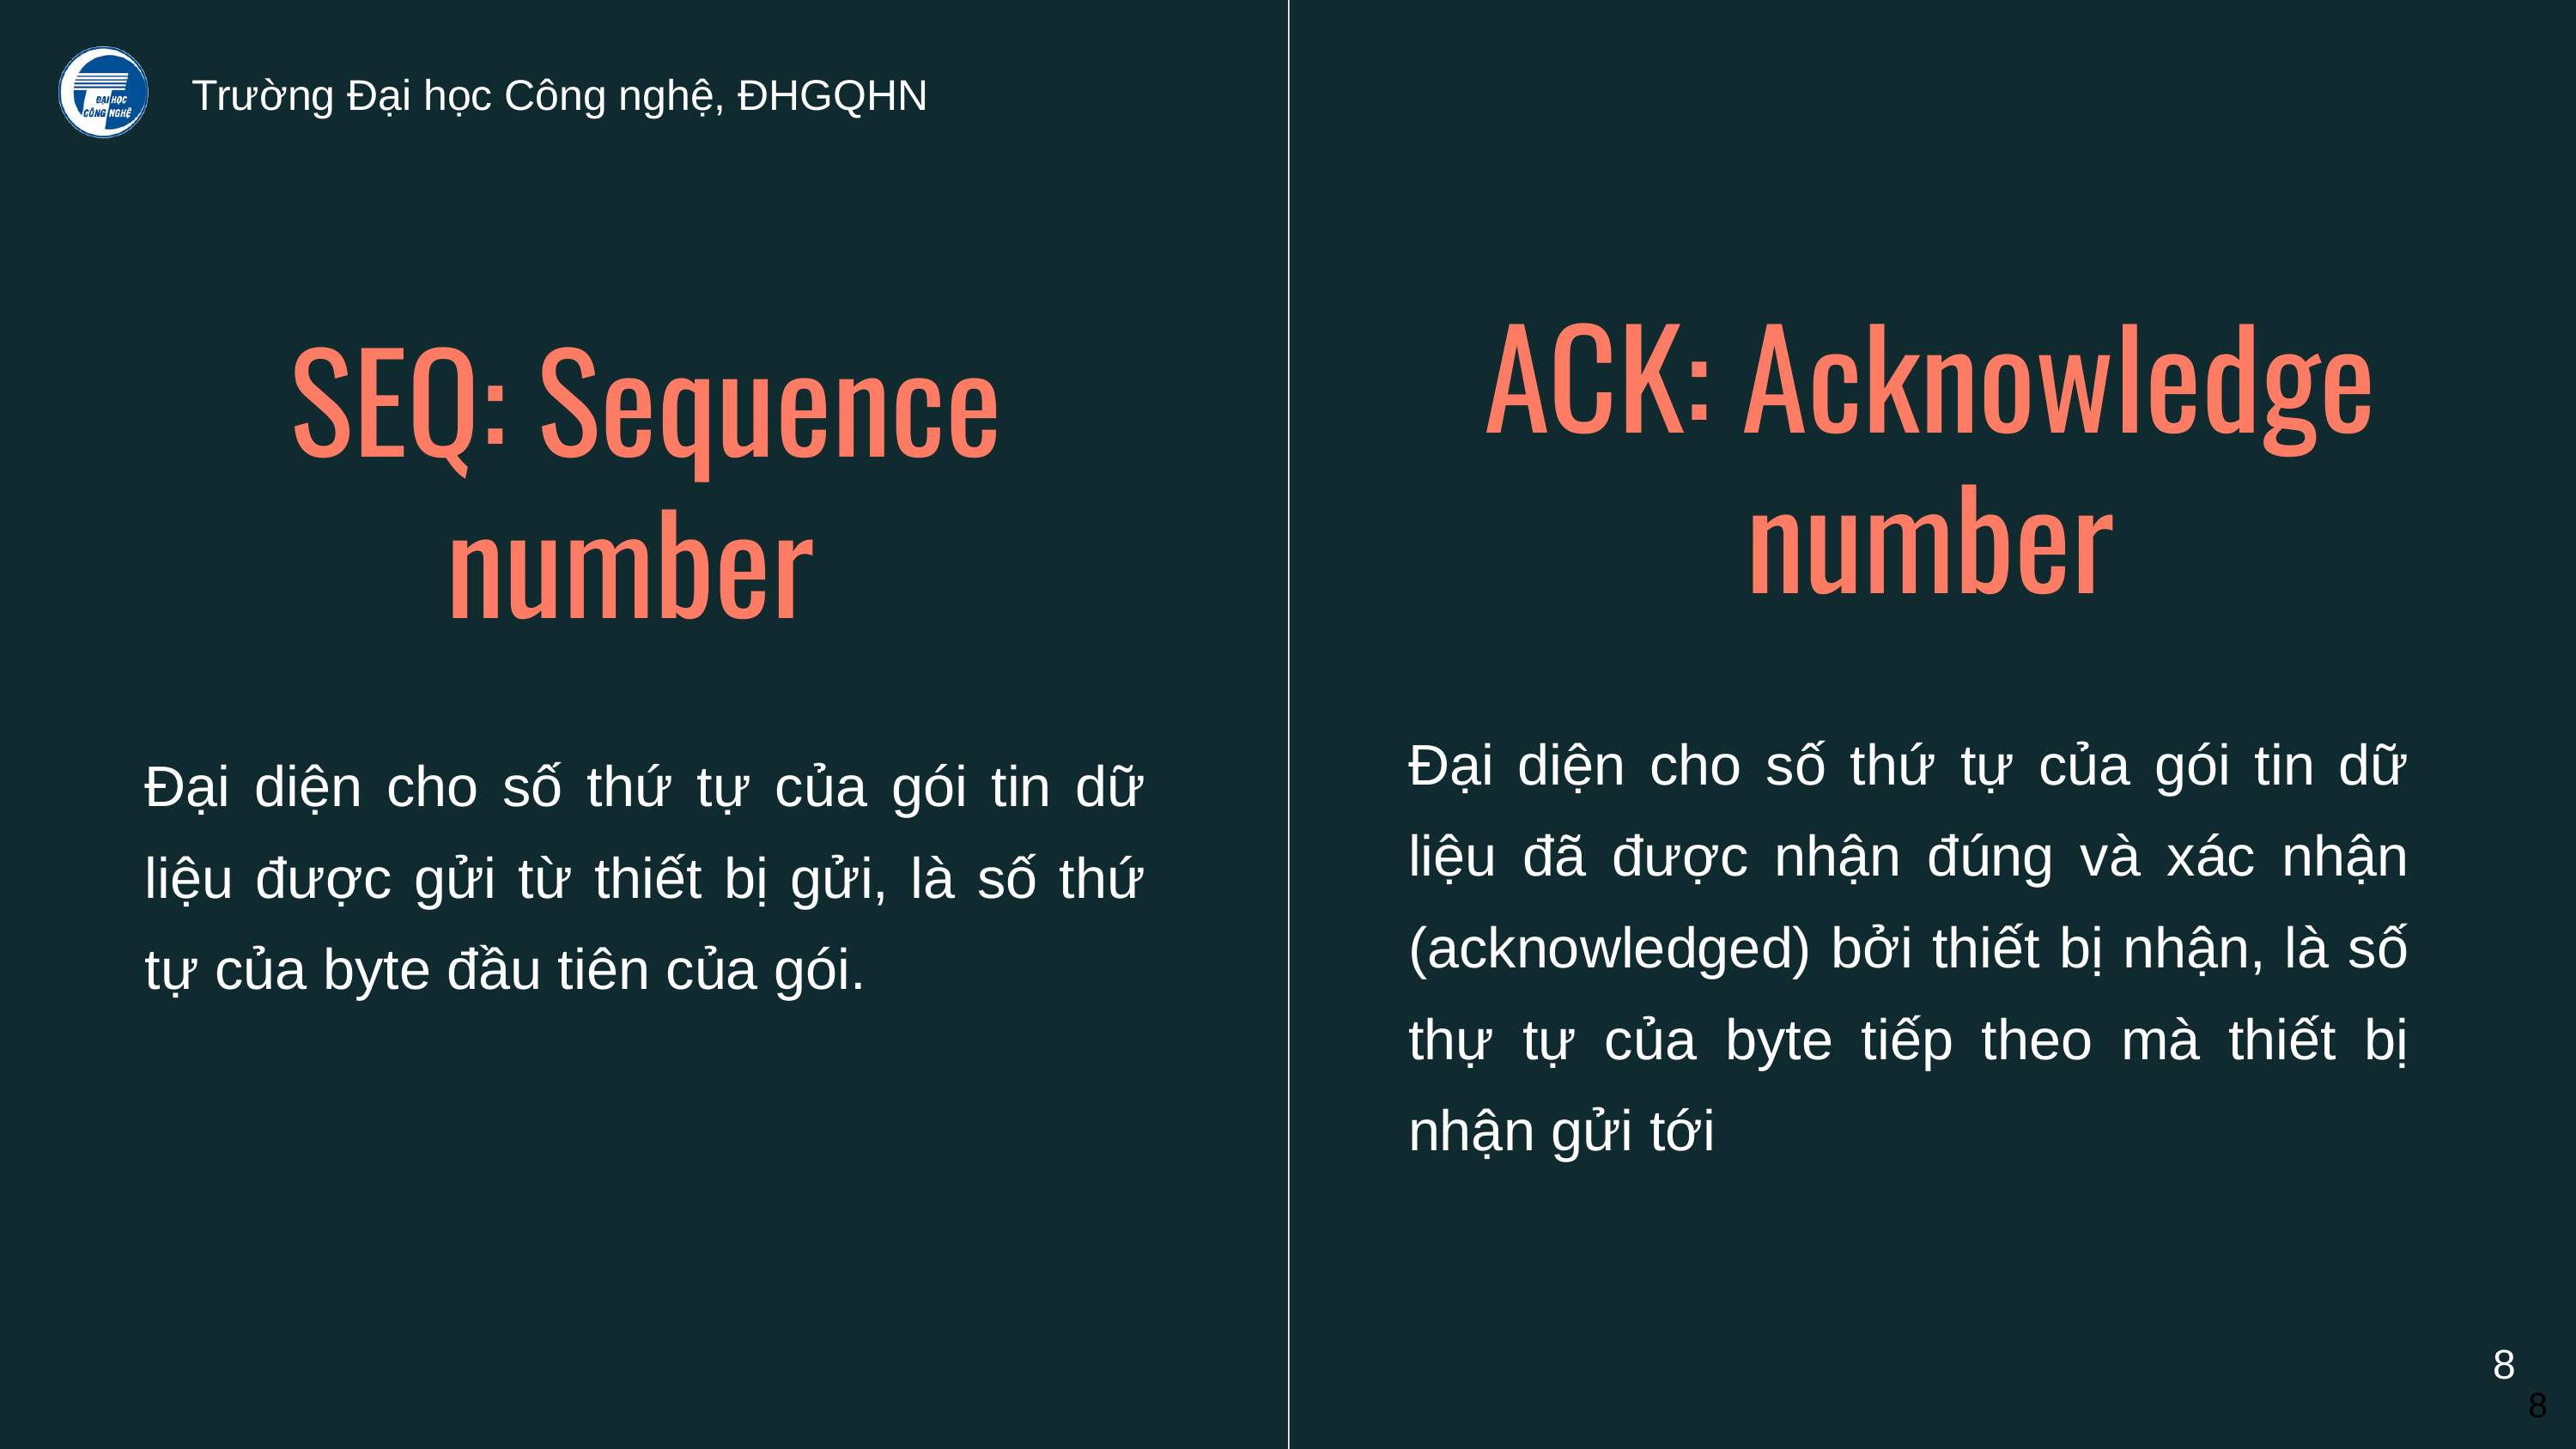

Trường Đại học Công nghệ, ĐHGQHN
ACK: Acknowledge number
Đại diện cho số thứ tự của gói tin dữ liệu đã được nhận đúng và xác nhận (acknowledged) bởi thiết bị nhận, là số thự tự của byte tiếp theo mà thiết bị nhận gửi tới
SEQ: Sequence number
Đại diện cho số thứ tự của gói tin dữ liệu được gửi từ thiết bị gửi, là số thứ tự của byte đầu tiên của gói.

8
8